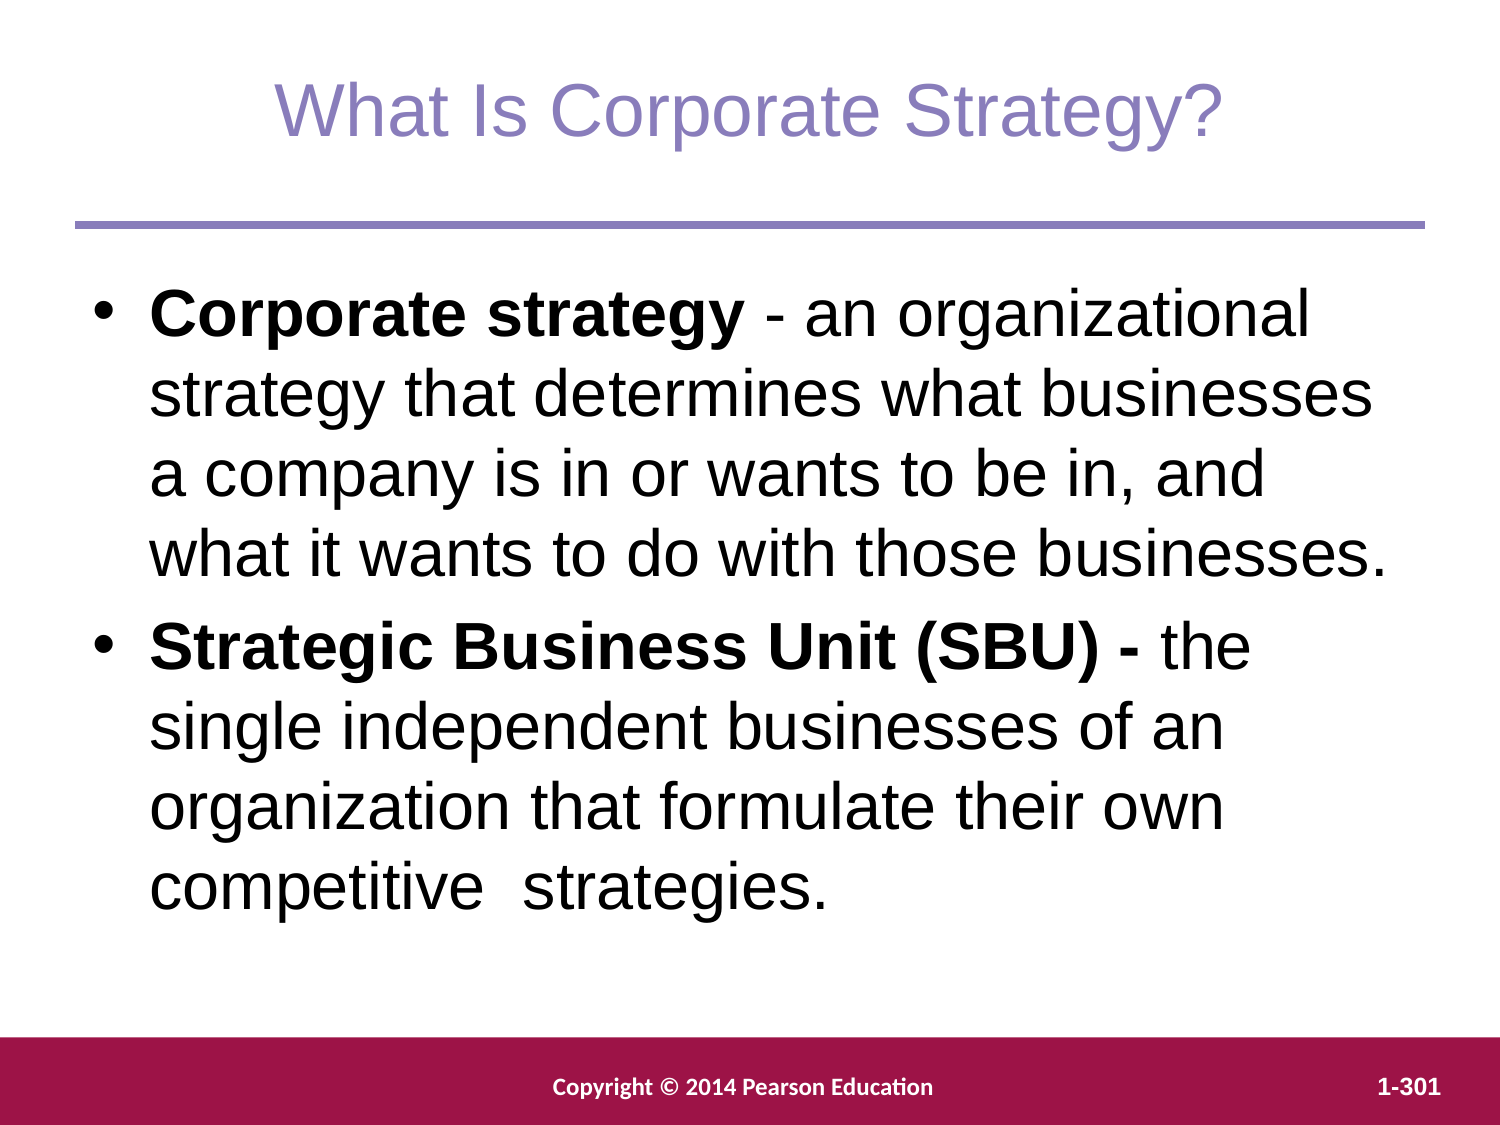

What Is Corporate Strategy?
Corporate strategy - an organizational strategy that determines what businesses a company is in or wants to be in, and what it wants to do with those businesses.
Strategic Business Unit (SBU) - the single independent businesses of an organization that formulate their own competitive  strategies.